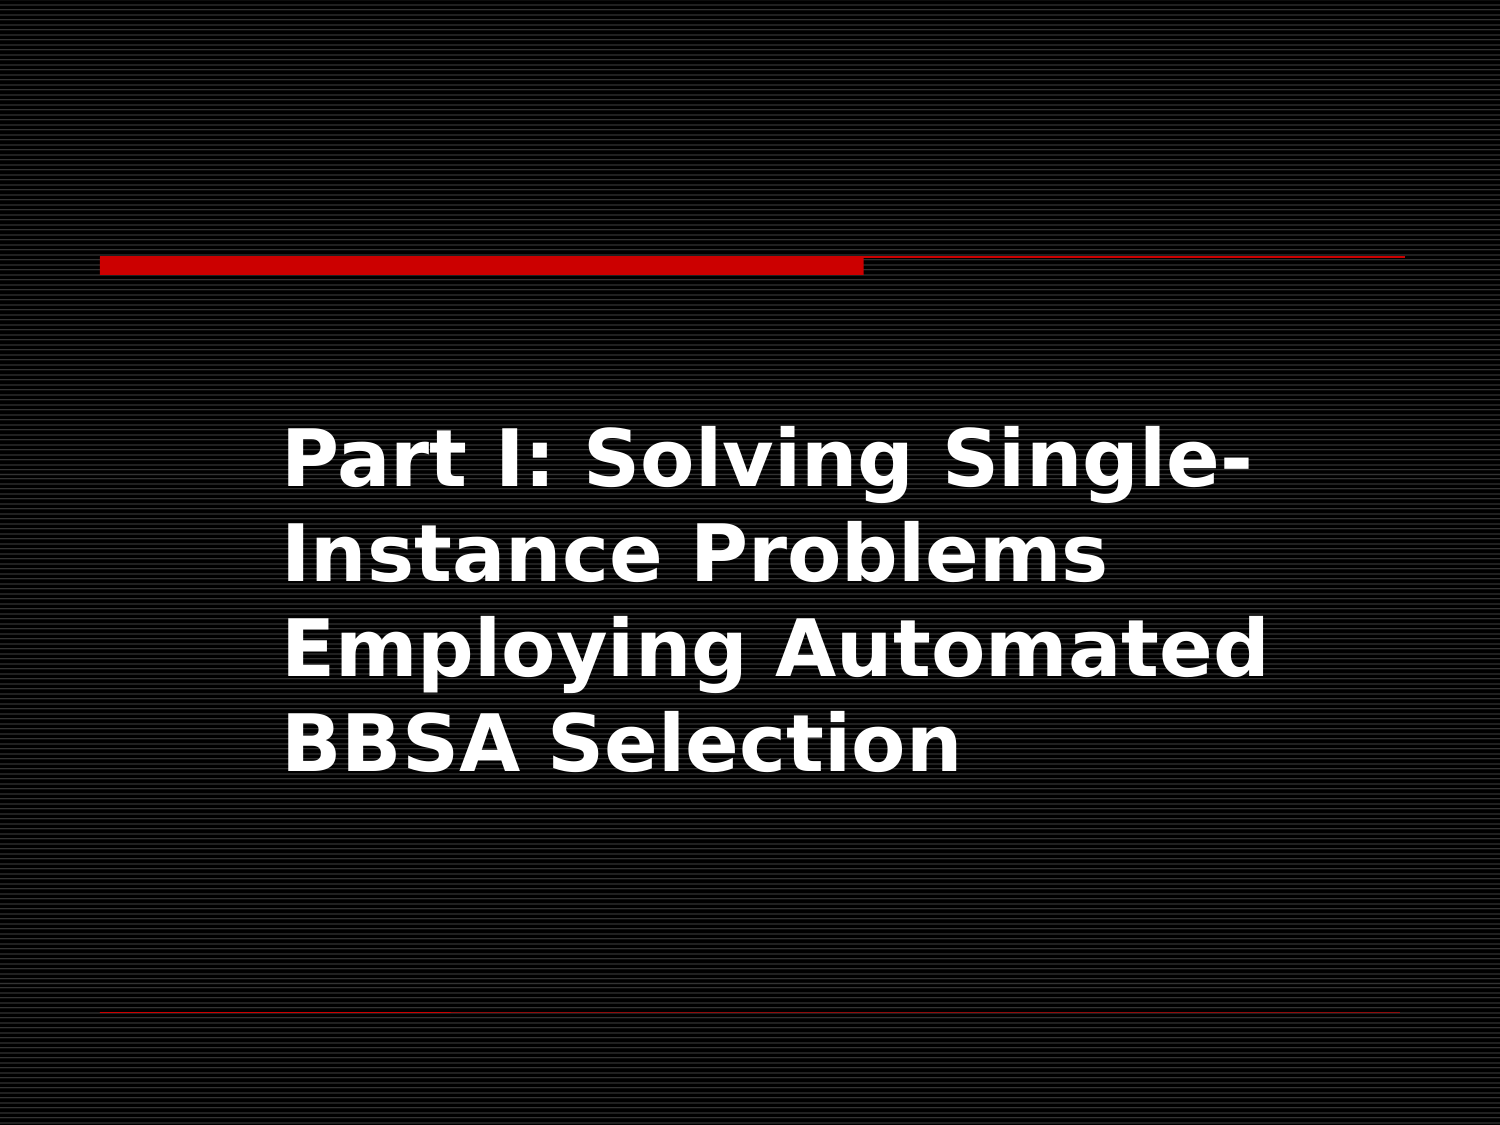

# Part I: Solving Single-Instance Problems Employing Automated BBSA Selection